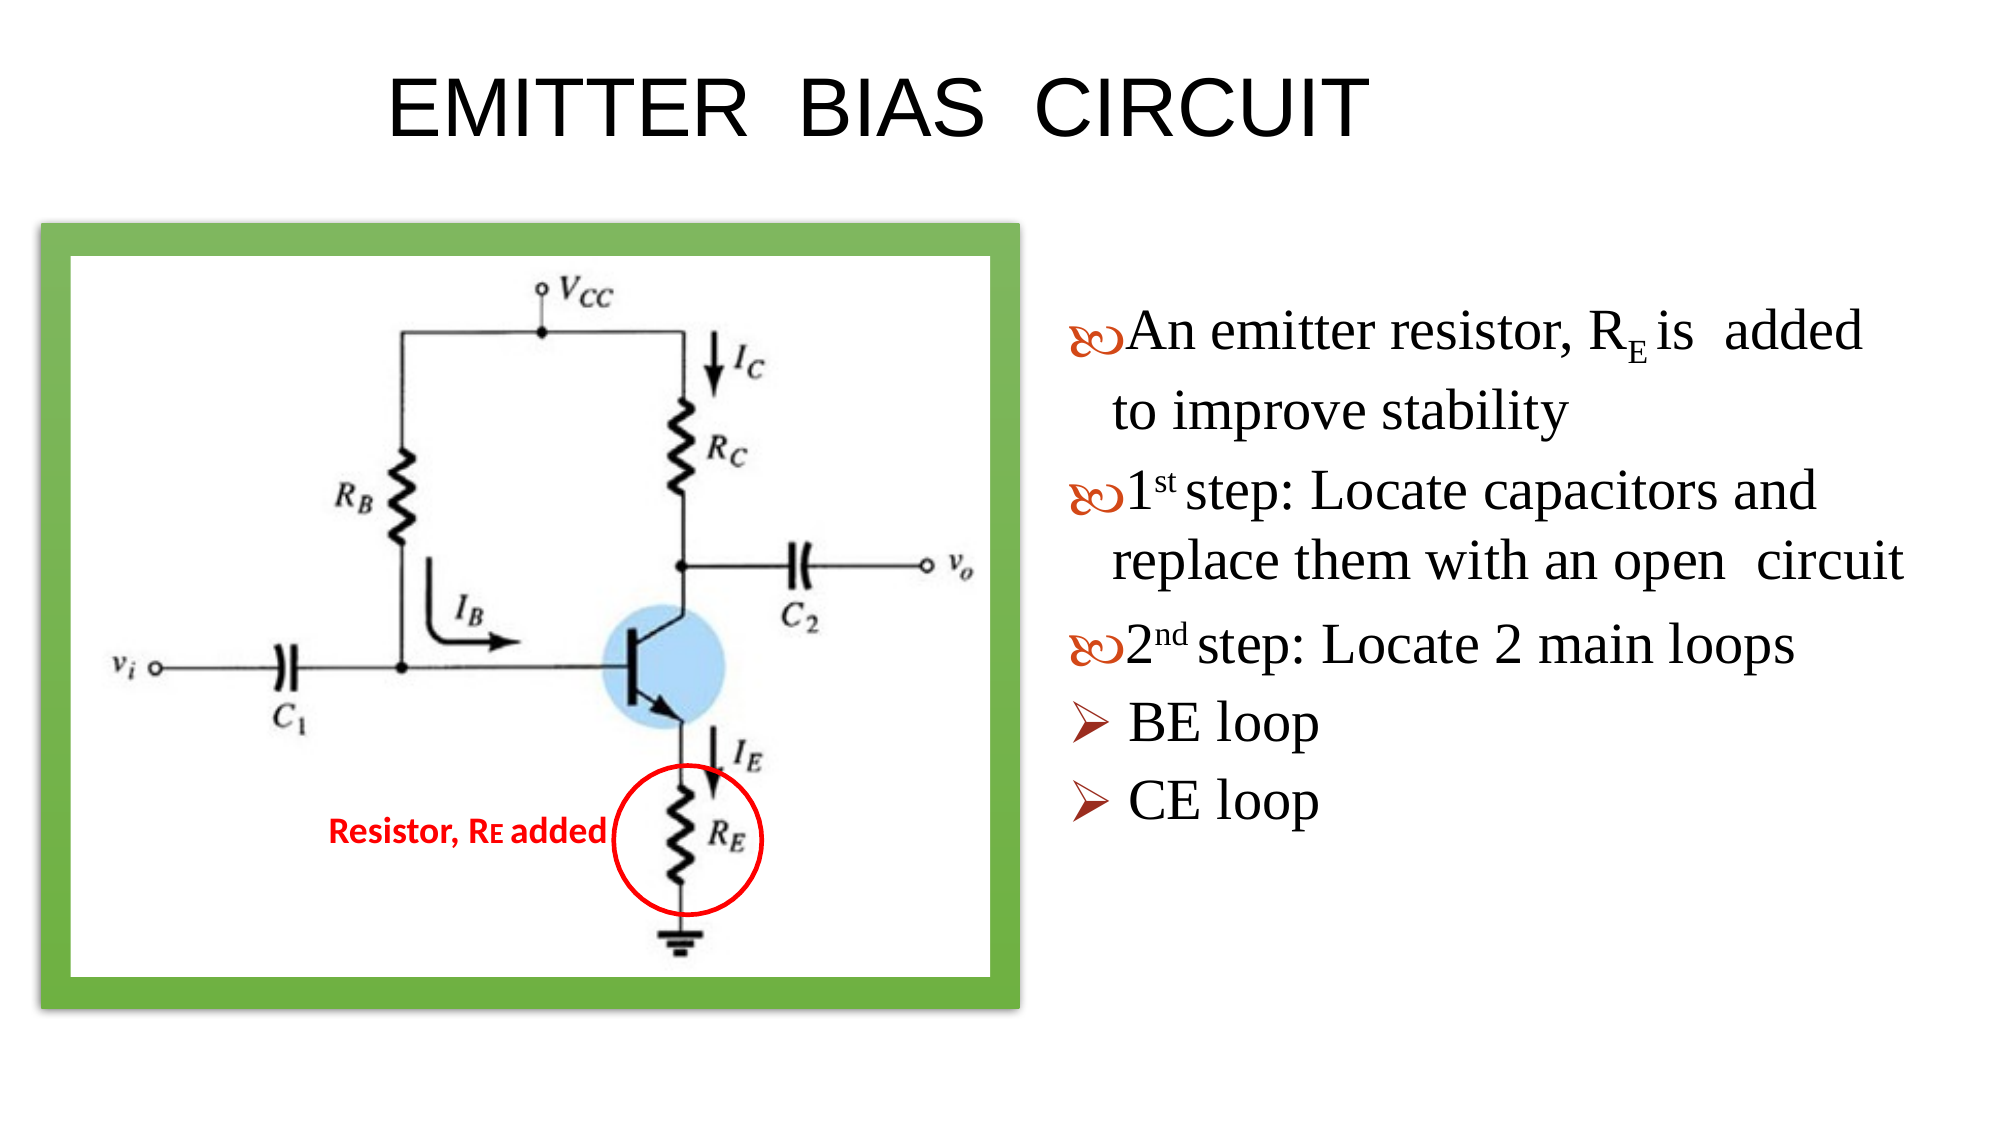

EMITTER  BIAS  CIRCUIT

An emitter resistor, RE is  added to improve stability
1st step: Locate capacitors and  replace them with an open  circuit
2nd step: Locate 2 main loops
 BE loop
 CE loop

Resistor, RE added